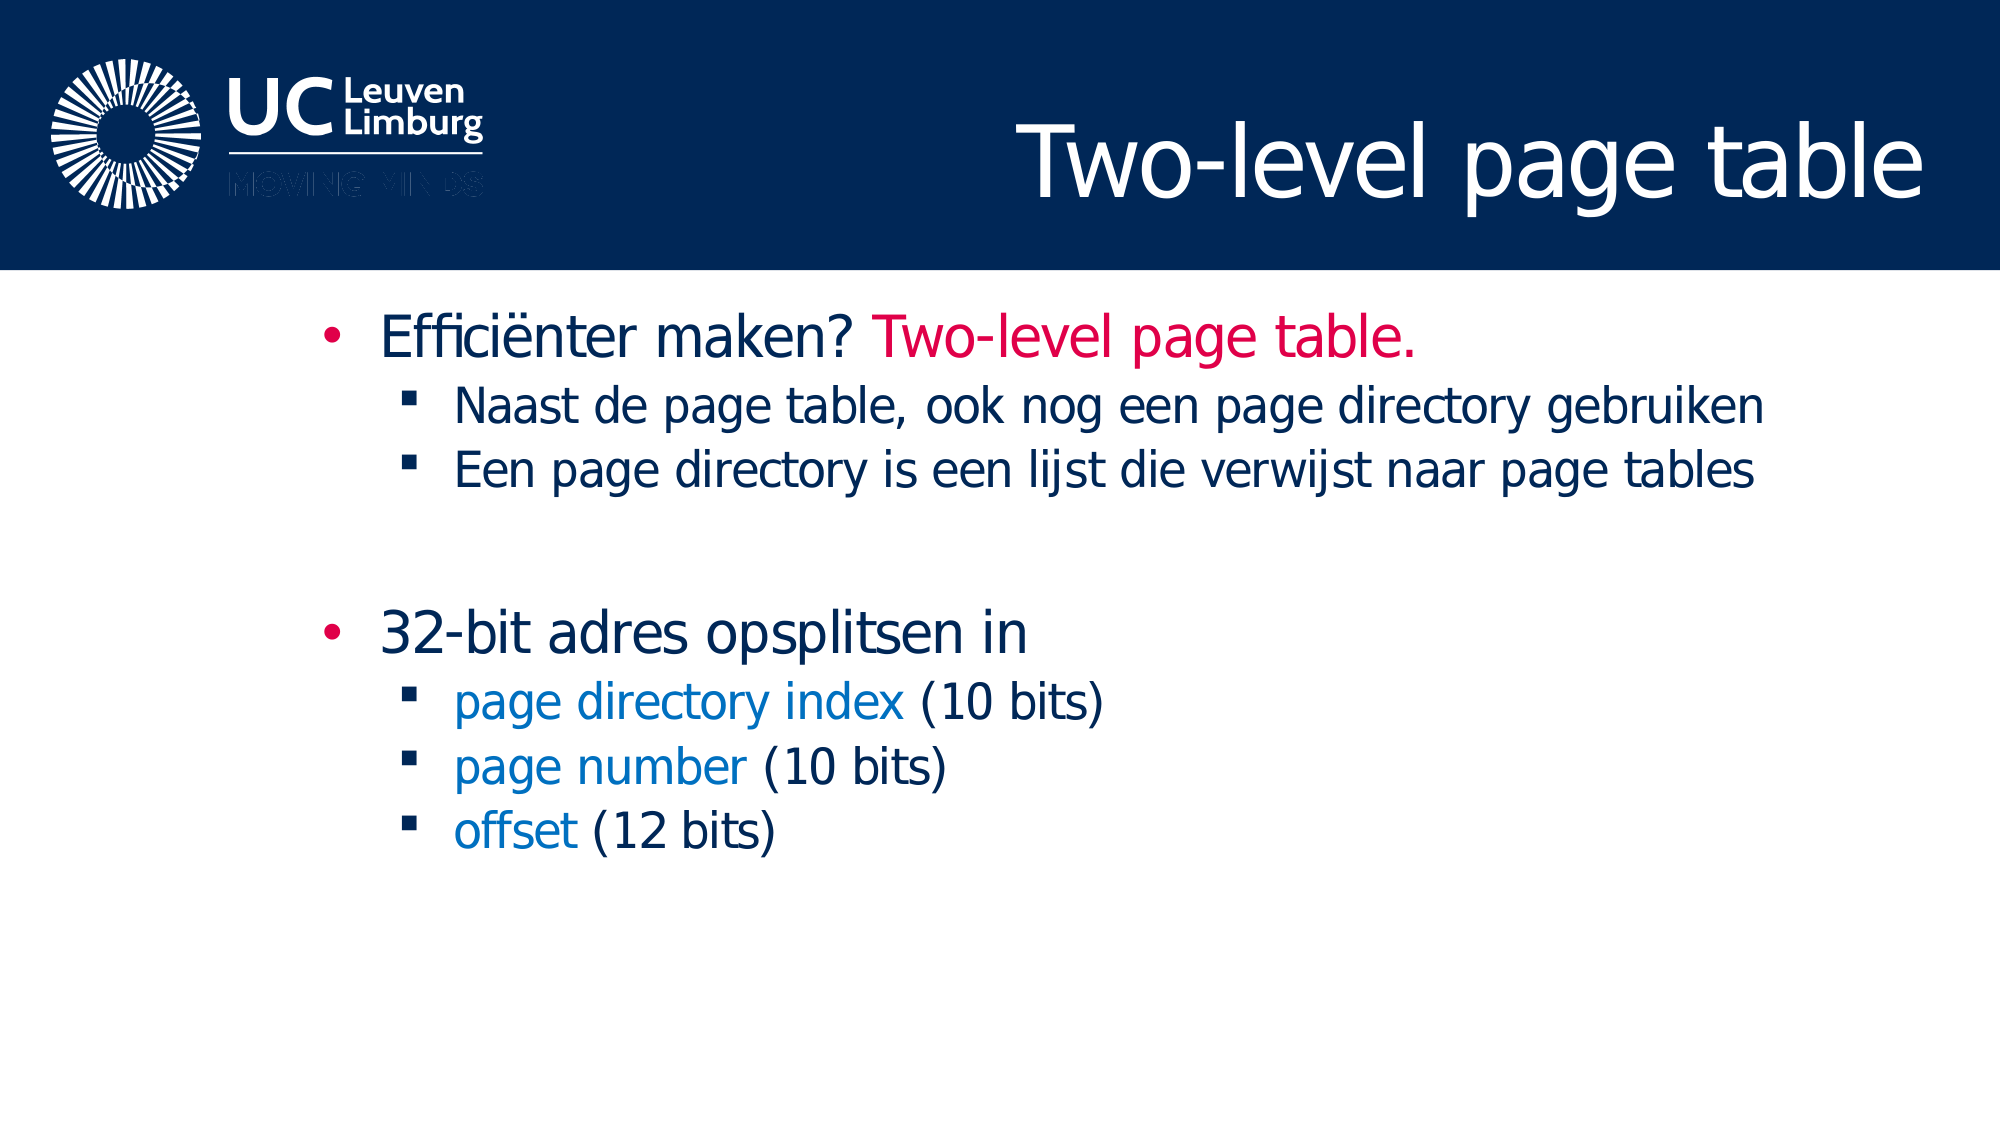

# Two-level page table
Efficiënter maken? Two-level page table.
Naast de page table, ook nog een page directory gebruiken
Een page directory is een lijst die verwijst naar page tables

32-bit adres opsplitsen in
page directory index (10 bits)
page number (10 bits)
offset (12 bits)